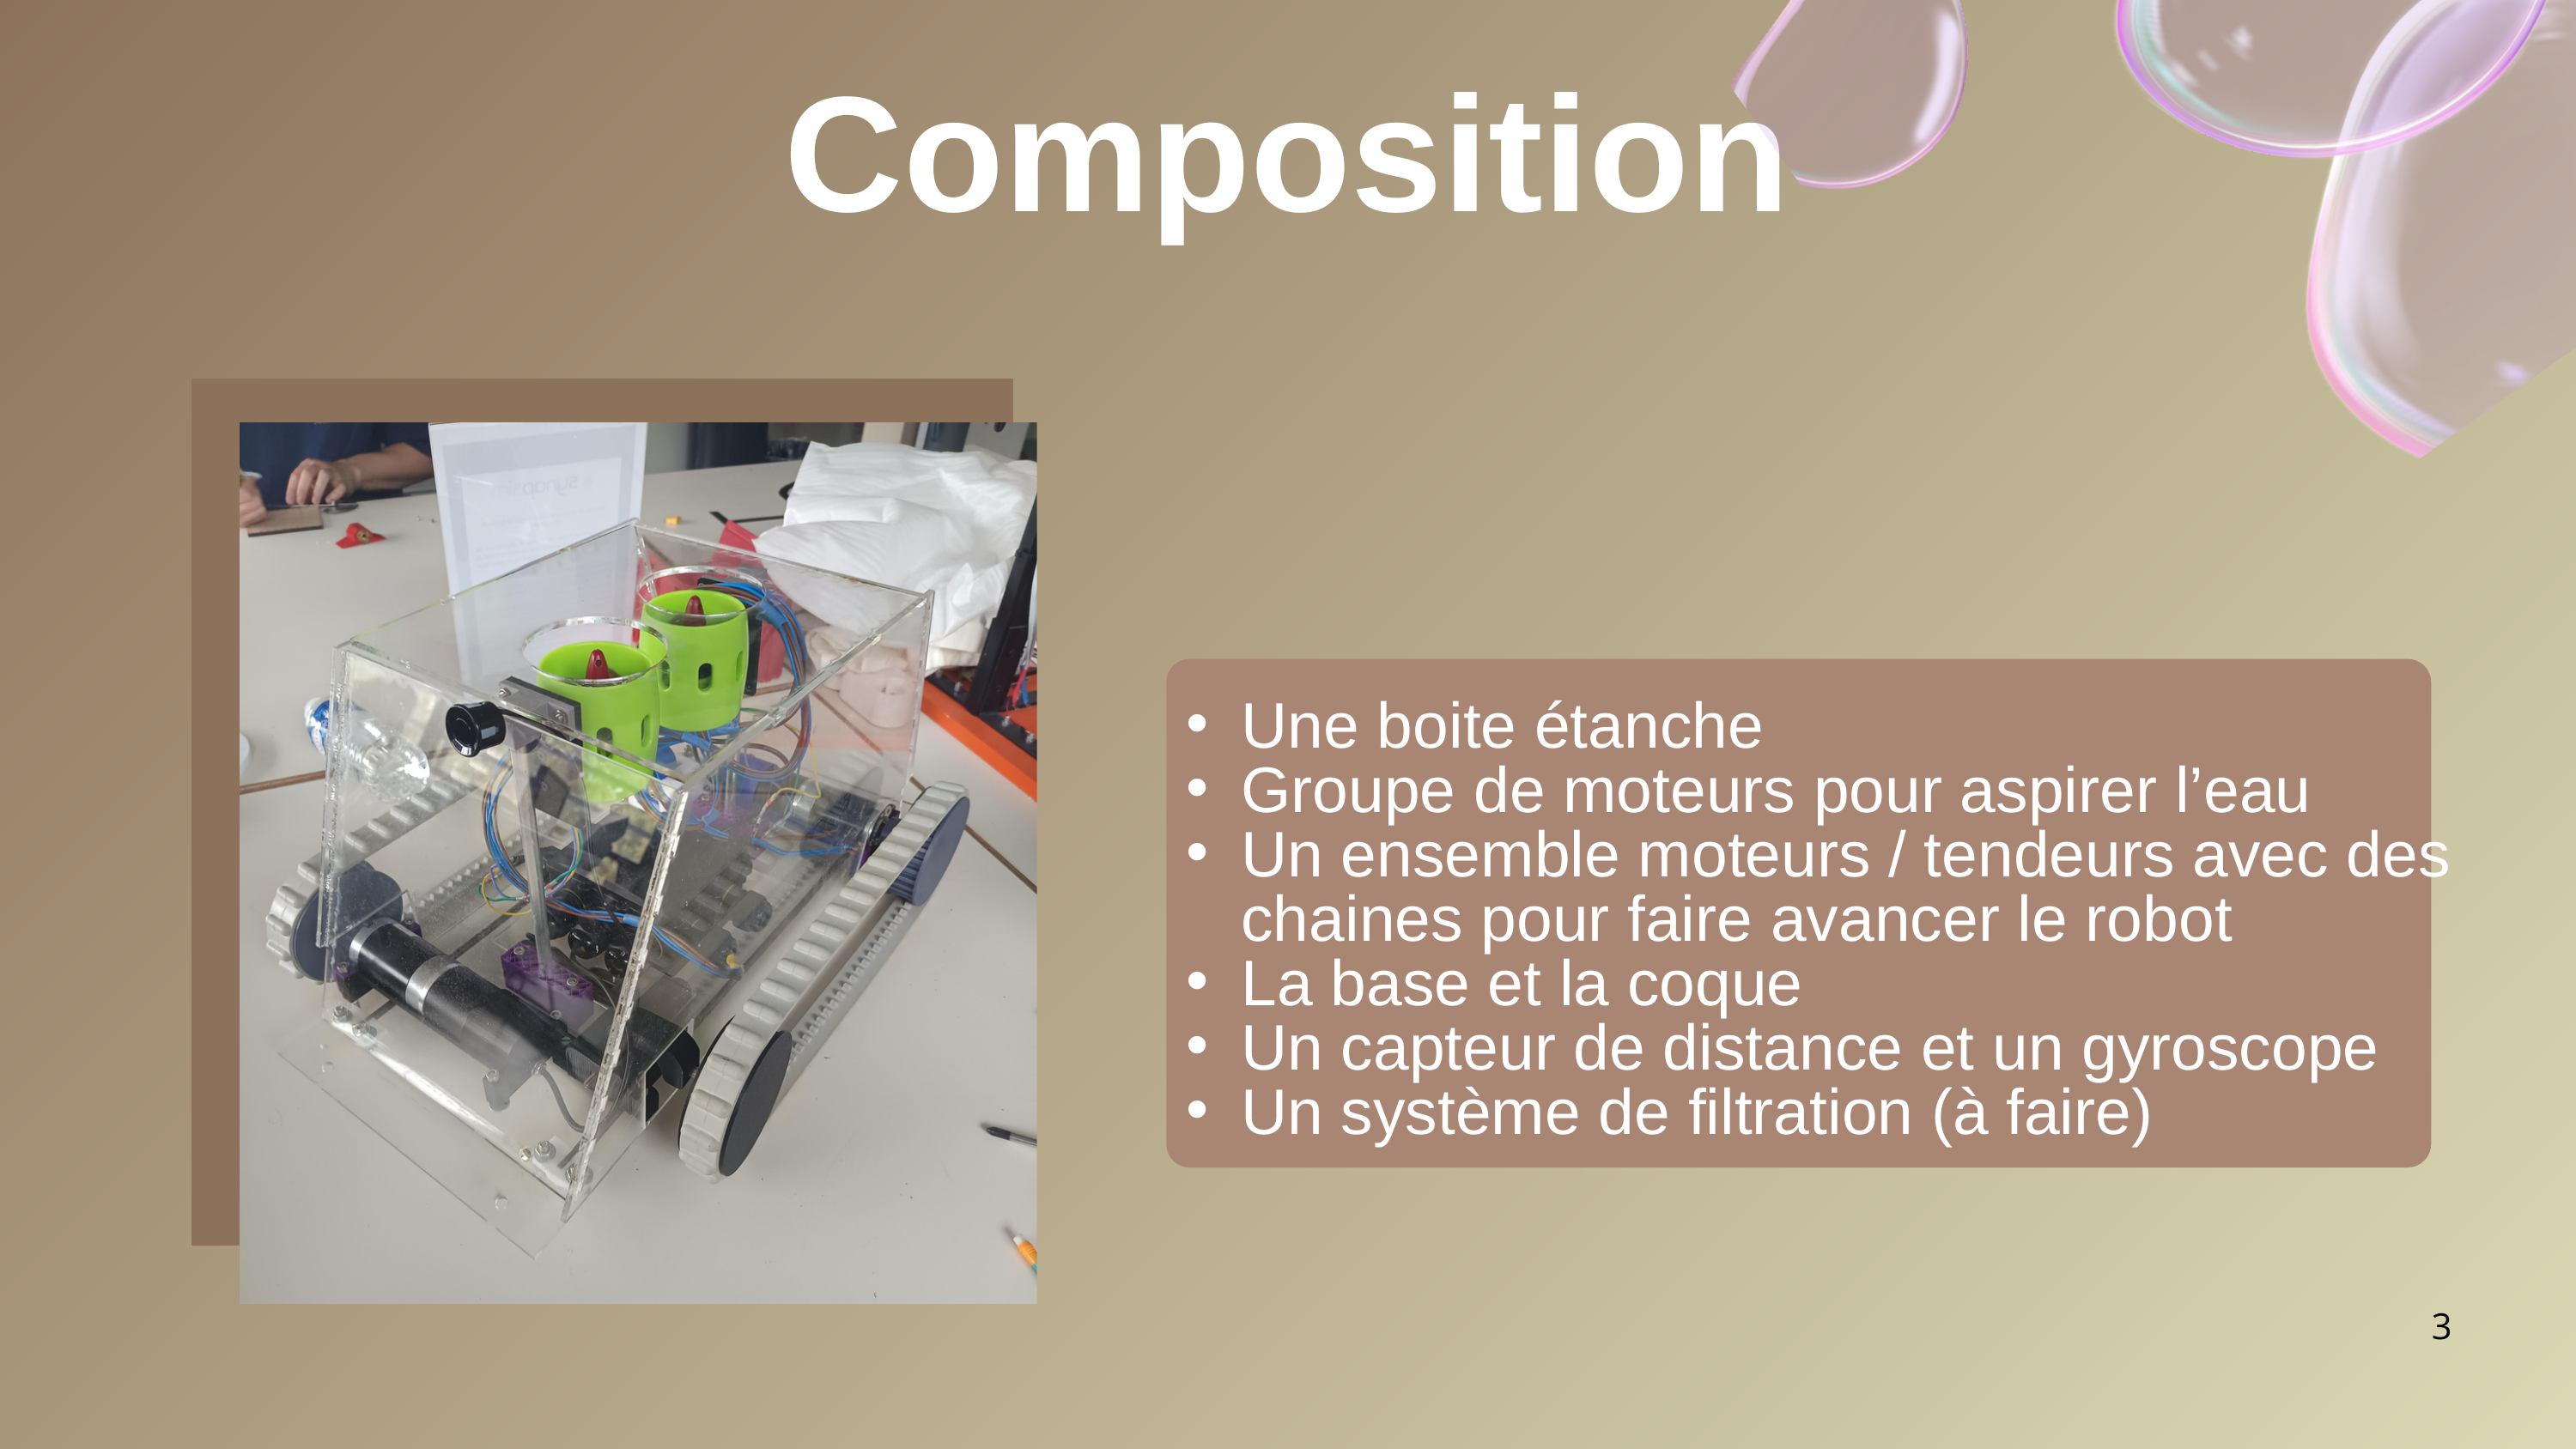

Composition

Une boite étanche
Groupe de moteurs pour aspirer l’eau
Un ensemble moteurs / tendeurs avec des chaines pour faire avancer le robot
La base et la coque
Un capteur de distance et un gyroscope
Un système de filtration (à faire)
3